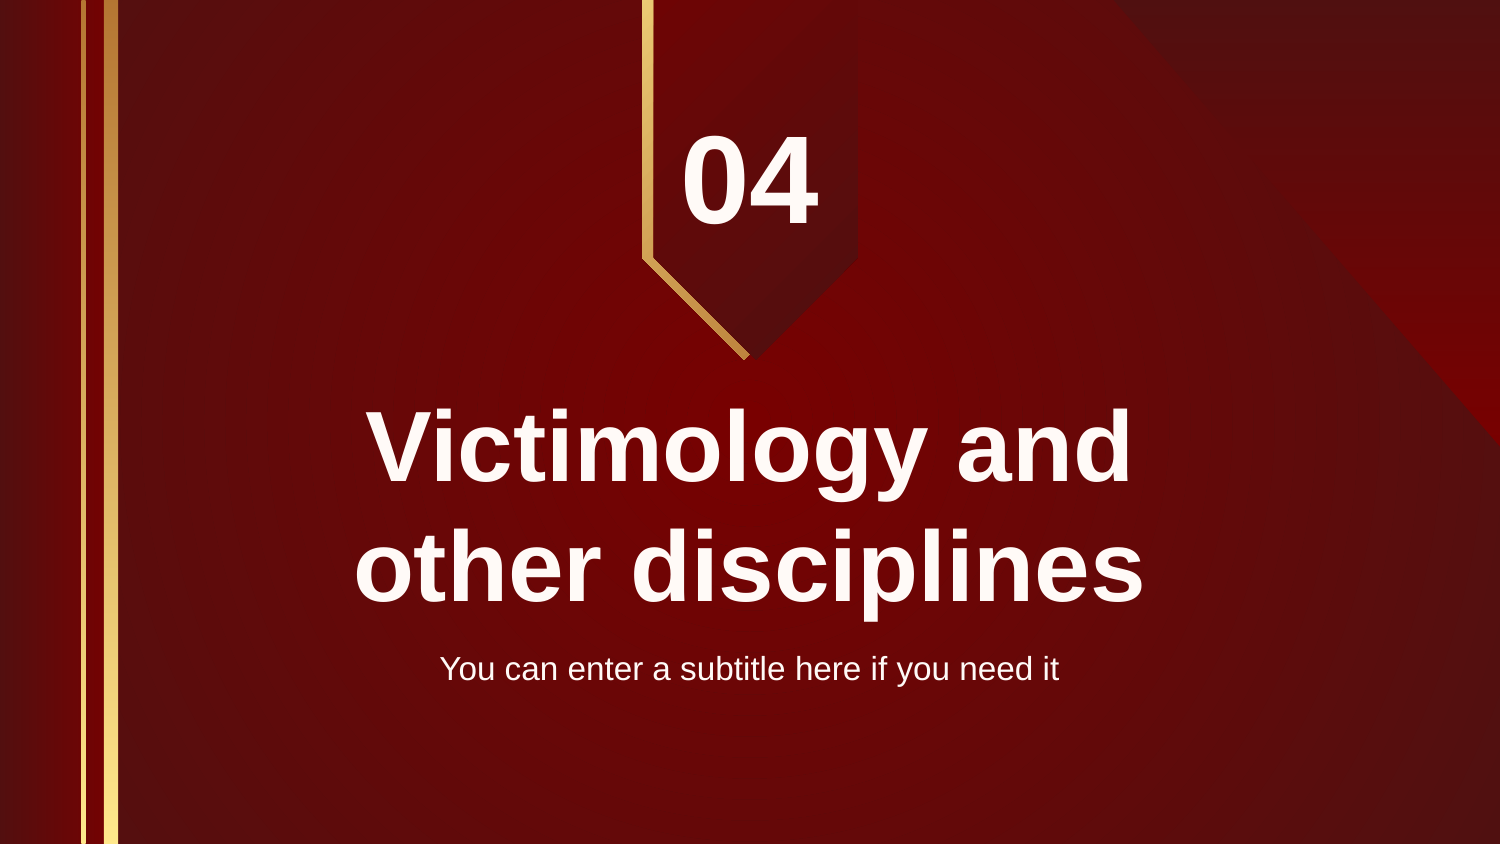

04
# Victimology and other disciplines
You can enter a subtitle here if you need it